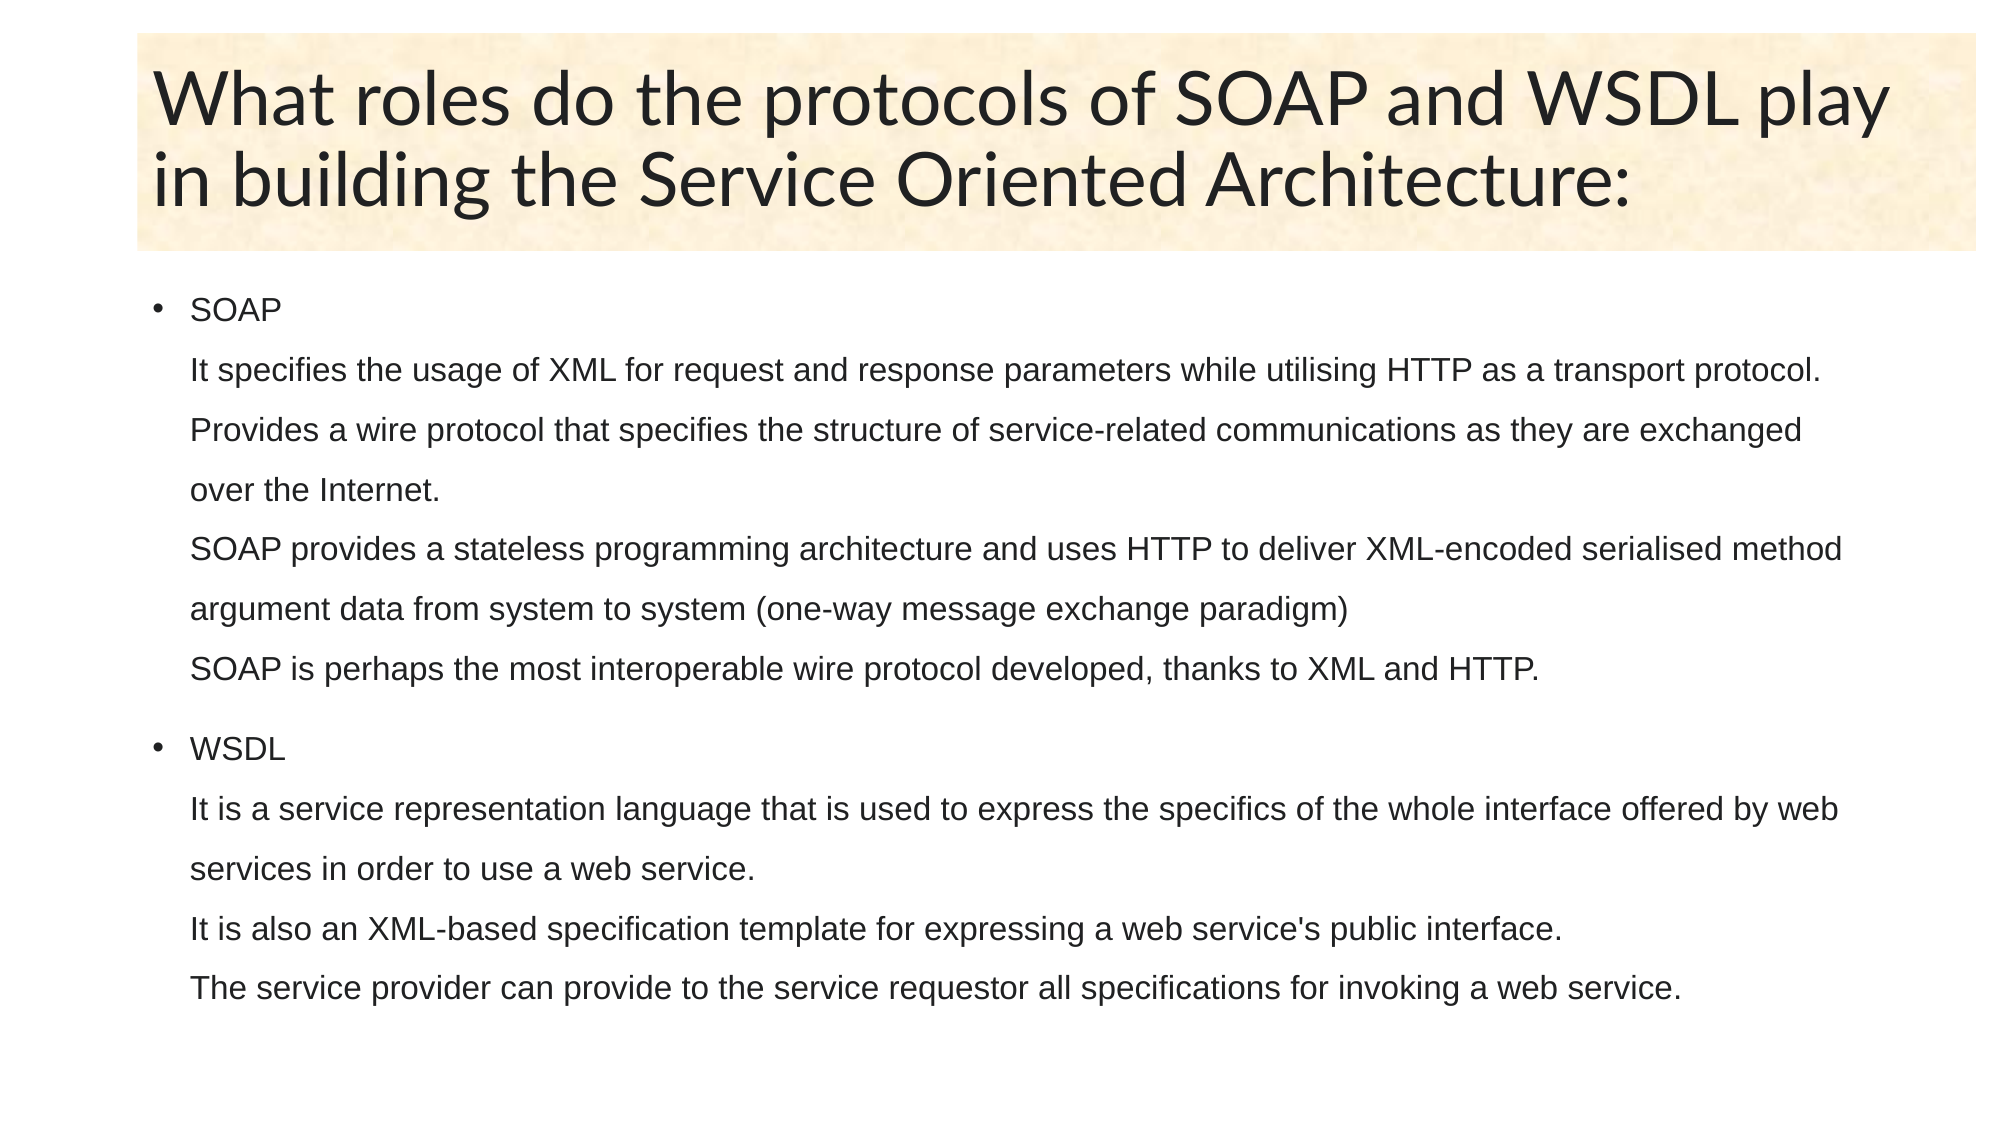

# What roles do the protocols of SOAP and WSDL play in building the Service Oriented Architecture:
SOAP
It specifies the usage of XML for request and response parameters while utilising HTTP as a transport protocol.
Provides a wire protocol that specifies the structure of service-related communications as they are exchanged over the Internet.
SOAP provides a stateless programming architecture and uses HTTP to deliver XML-encoded serialised method argument data from system to system (one-way message exchange paradigm)
SOAP is perhaps the most interoperable wire protocol developed, thanks to XML and HTTP.
WSDL
It is a service representation language that is used to express the specifics of the whole interface offered by web services in order to use a web service.
It is also an XML-based specification template for expressing a web service's public interface.
The service provider can provide to the service requestor all specifications for invoking a web service.